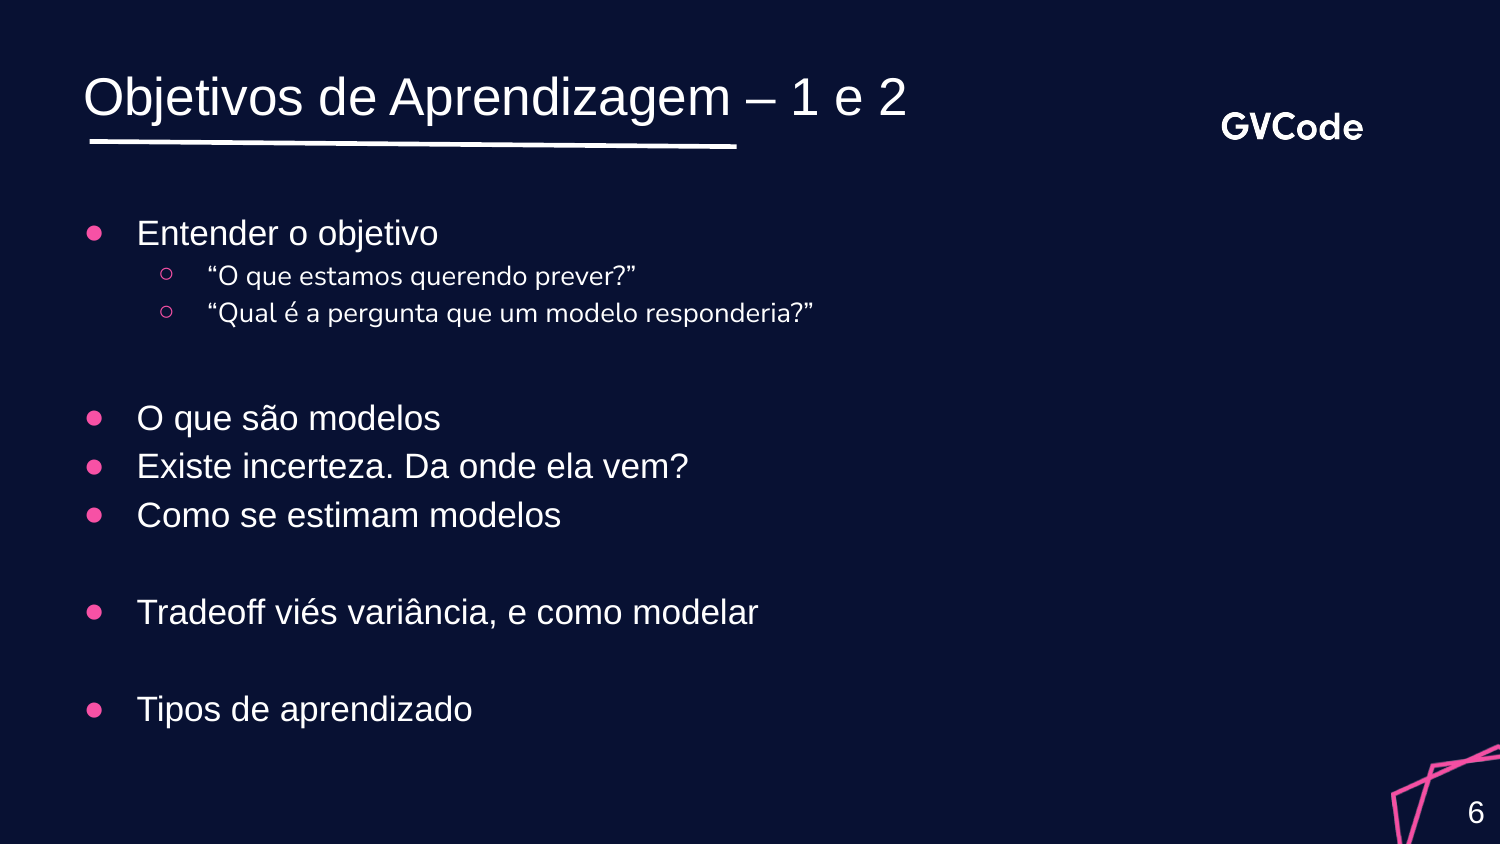

# Objetivos de Aprendizagem – 1 e 2
Entender o objetivo
“O que estamos querendo prever?”
“Qual é a pergunta que um modelo responderia?”

O que são modelos
Existe incerteza. Da onde ela vem?
Como se estimam modelos

Tradeoff viés variância, e como modelar

Tipos de aprendizado
6